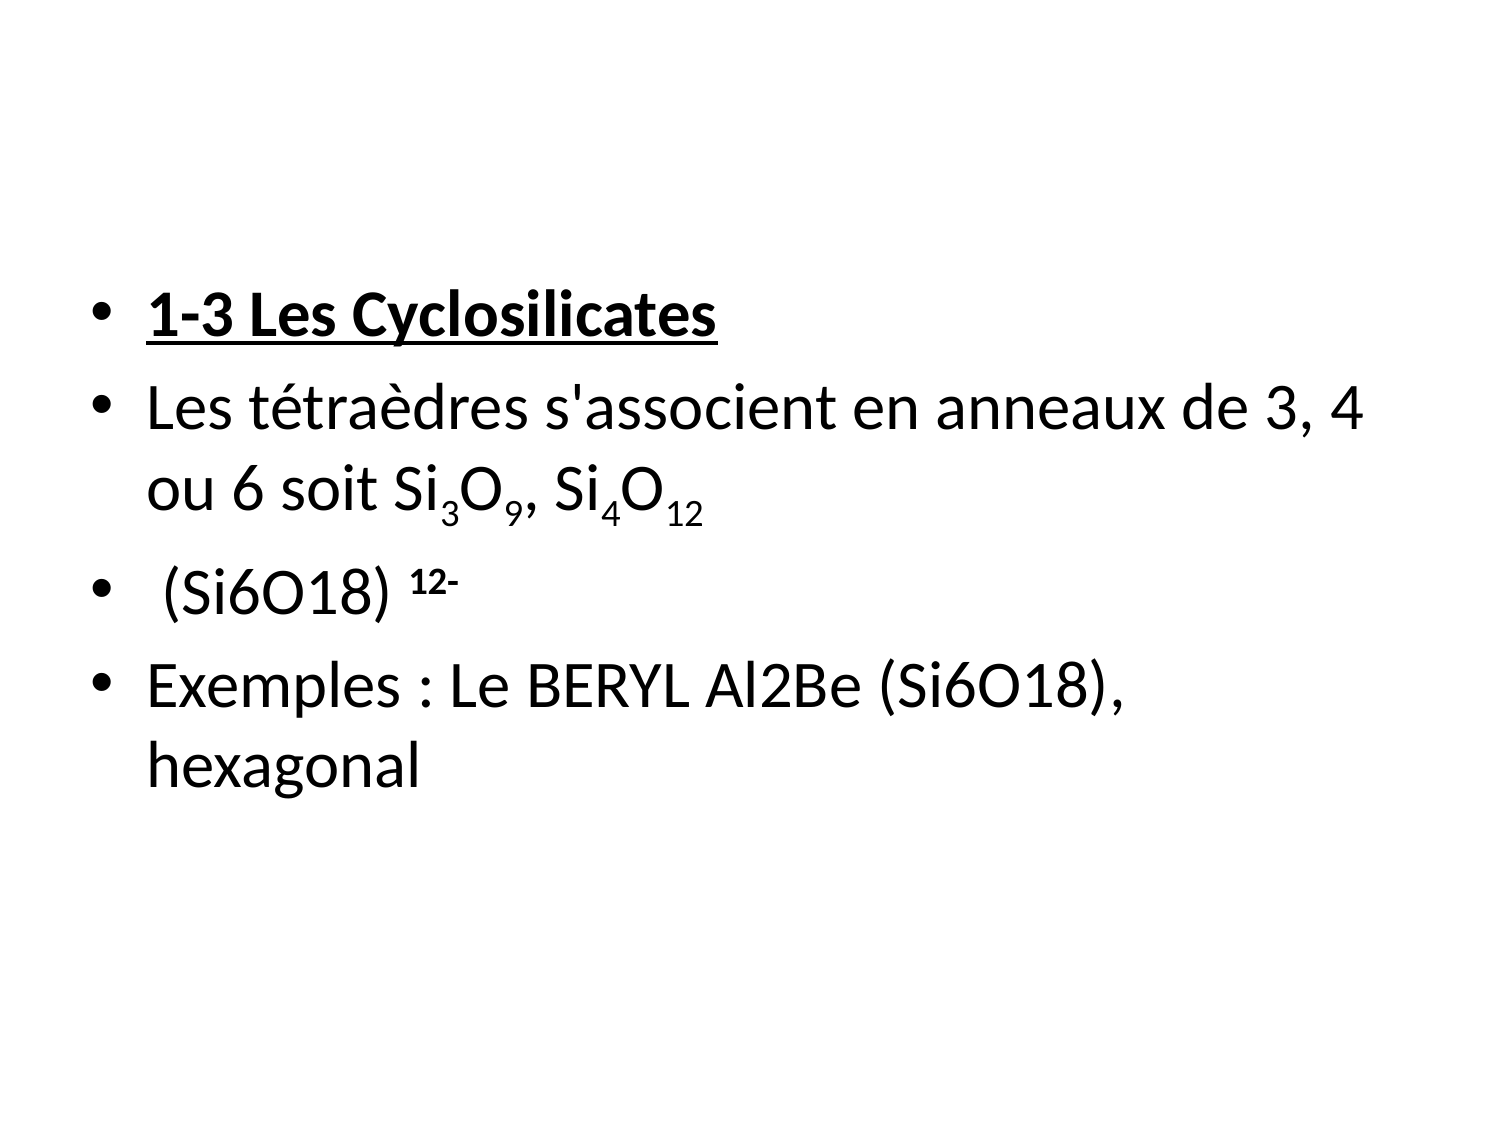

1-3 Les Cyclosilicates
Les tétraèdres s'associent en anneaux de 3, 4 ou 6 soit Si3O9, Si4O12
 (Si6O18) 12-
Exemples : Le BERYL Al2Be (Si6O18), hexagonal